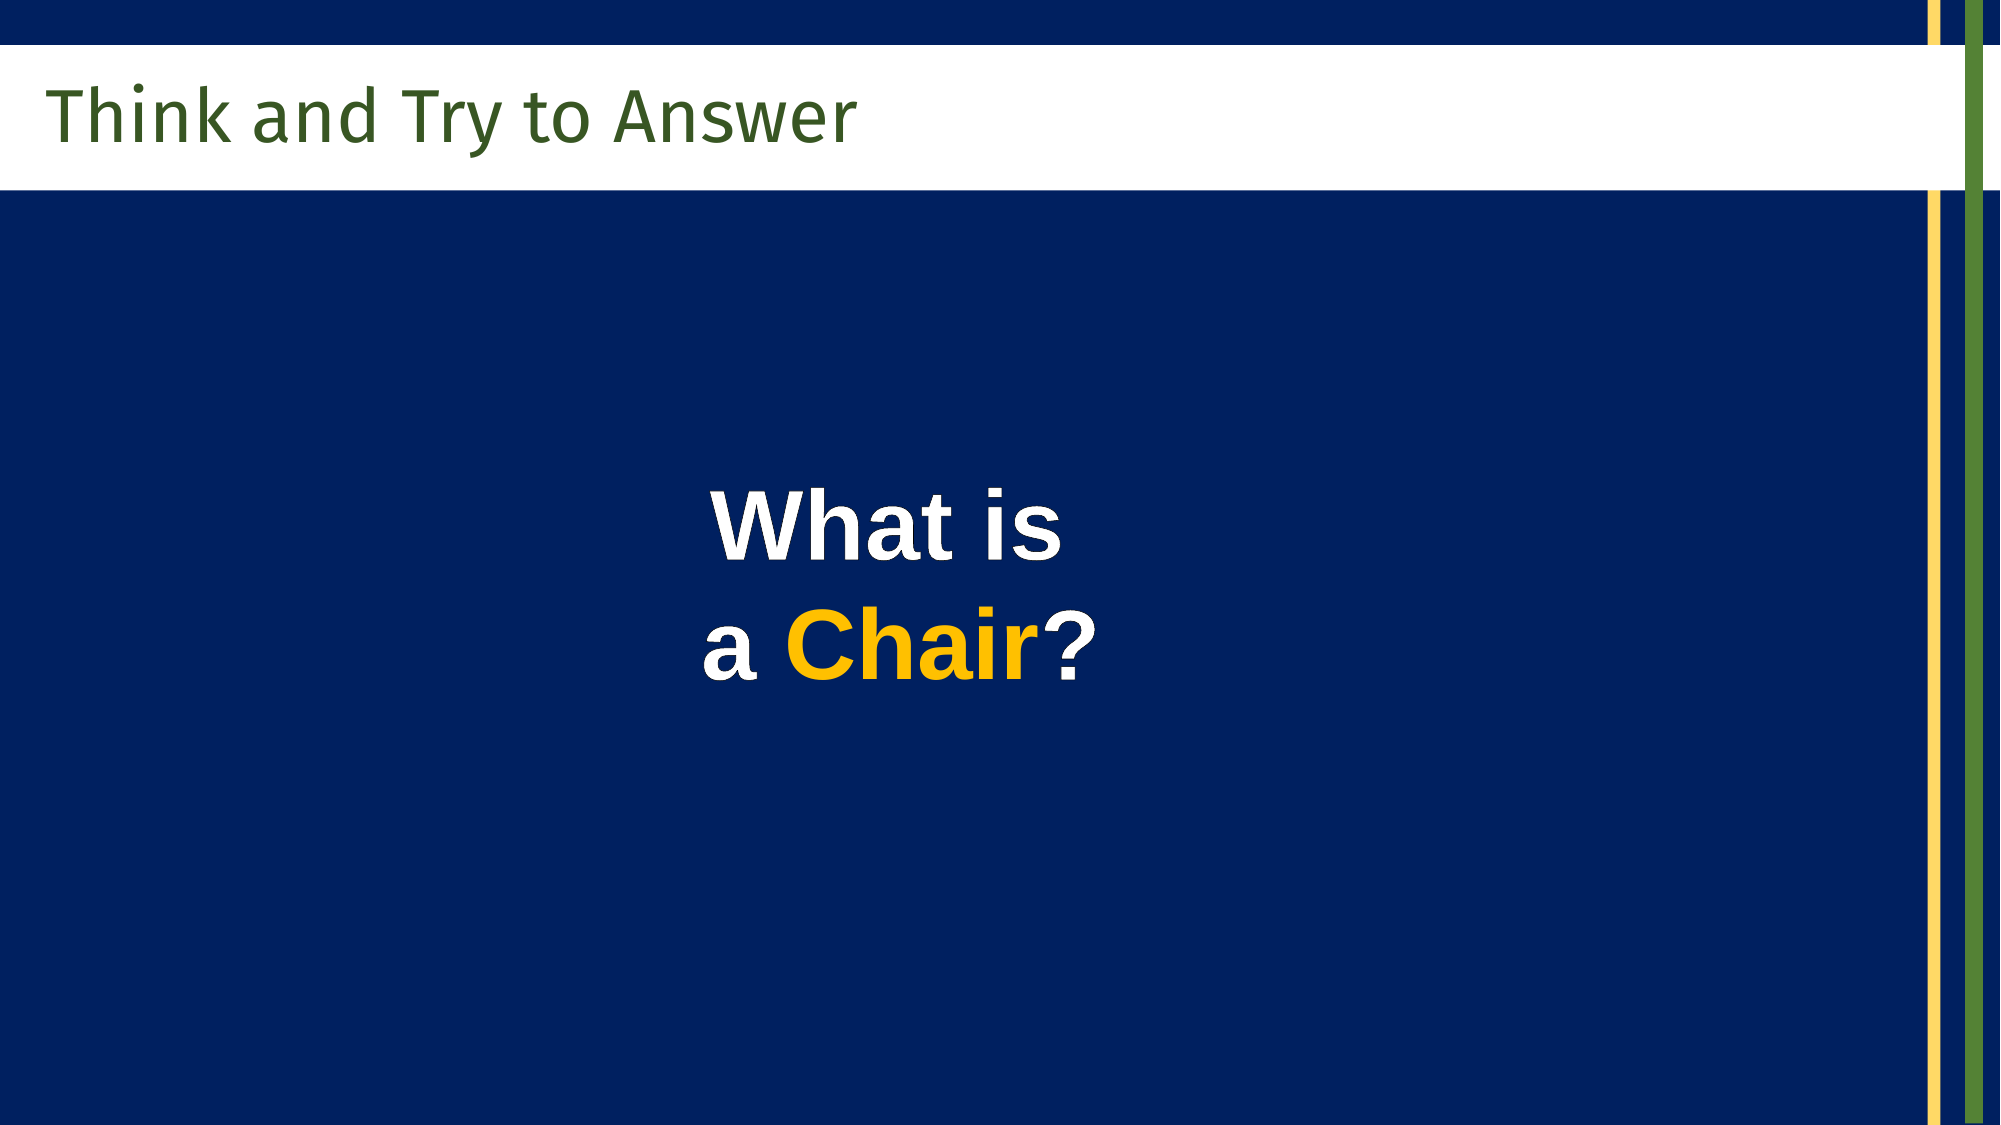

# Think and Try to Answer
What is
a Chair?